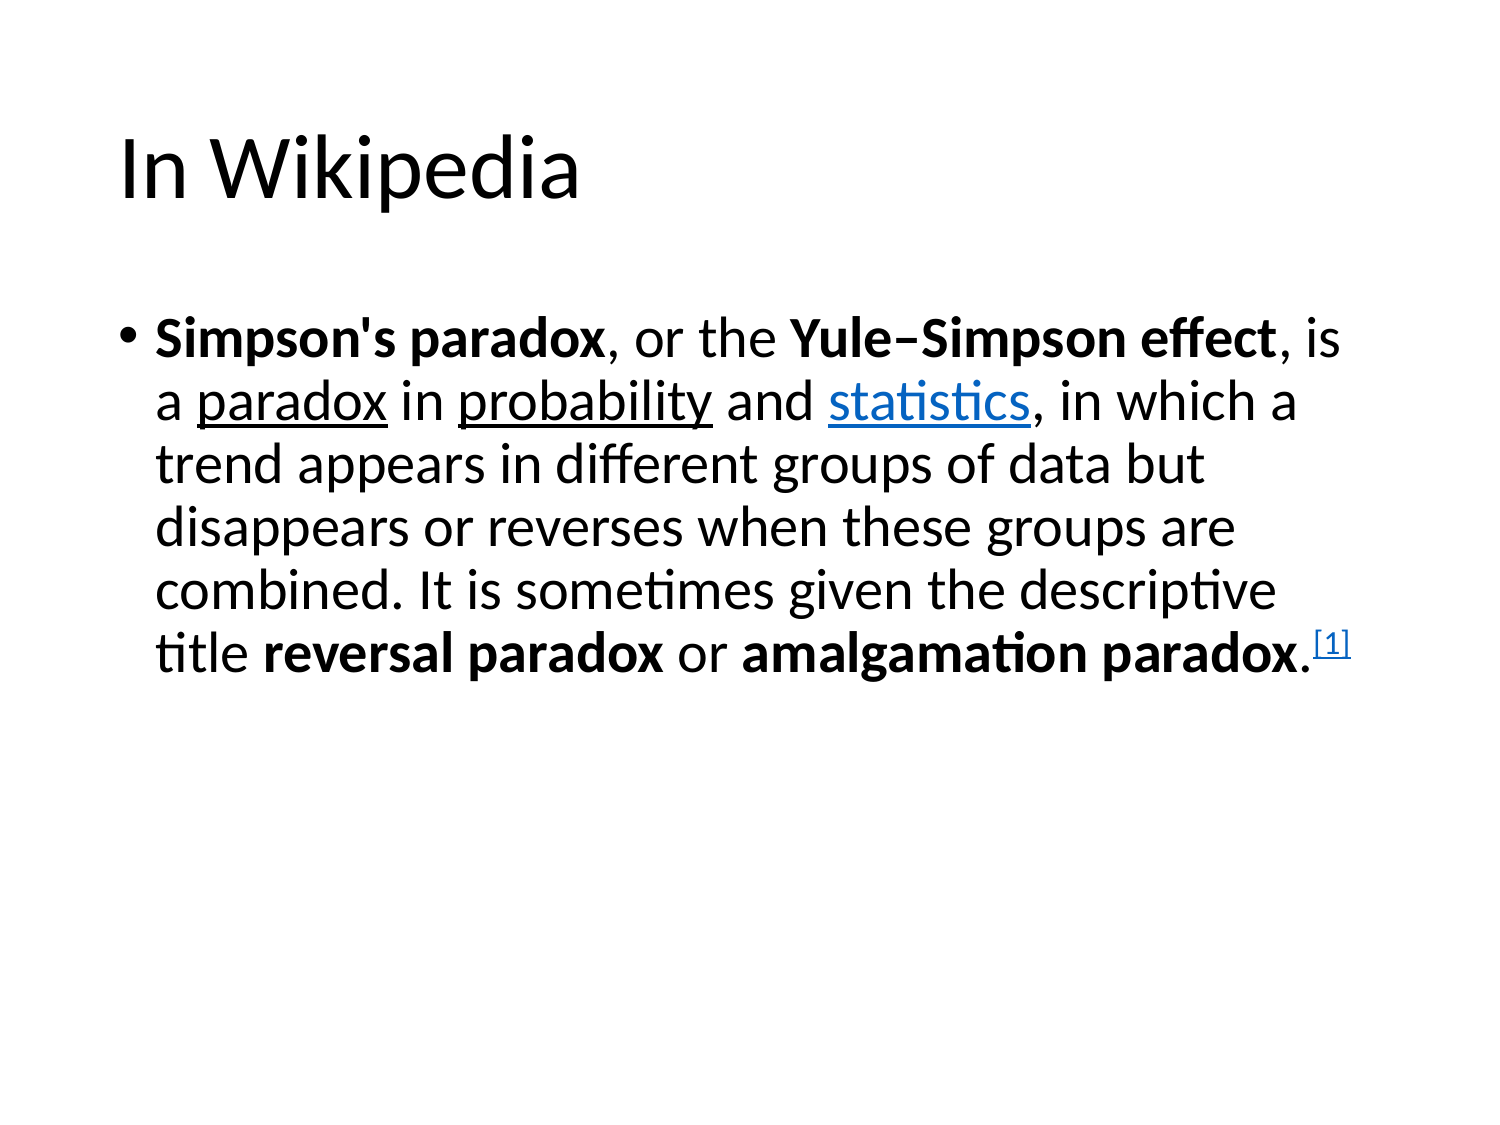

# In Wikipedia
Simpson's paradox, or the Yule–Simpson effect, is a paradox in probability and statistics, in which a trend appears in different groups of data but disappears or reverses when these groups are combined. It is sometimes given the descriptive title reversal paradox or amalgamation paradox.[1]